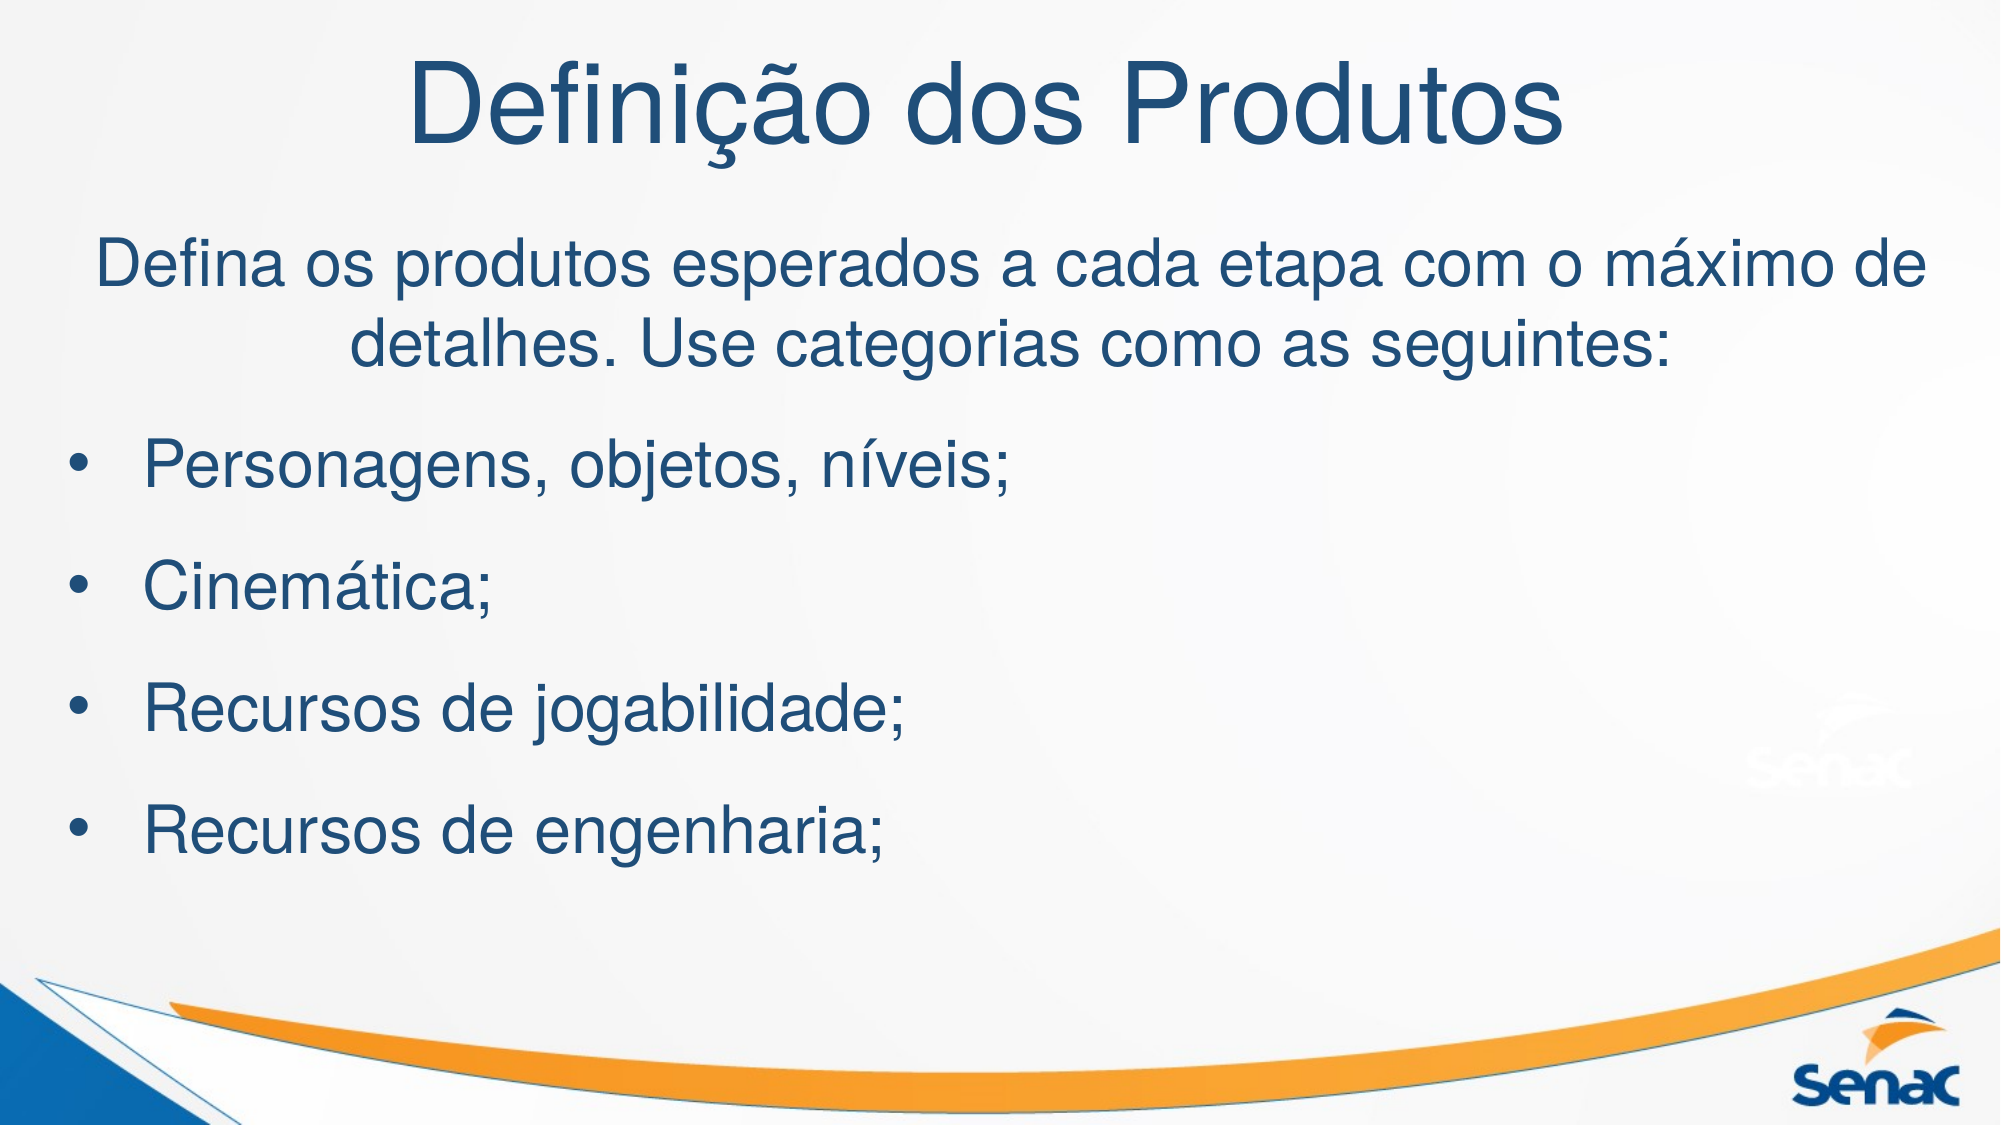

# Definição dos Produtos
Defina os produtos esperados a cada etapa com o máximo de detalhes. Use categorias como as seguintes:
Personagens, objetos, níveis;
Cinemática;
Recursos de jogabilidade;
Recursos de engenharia;